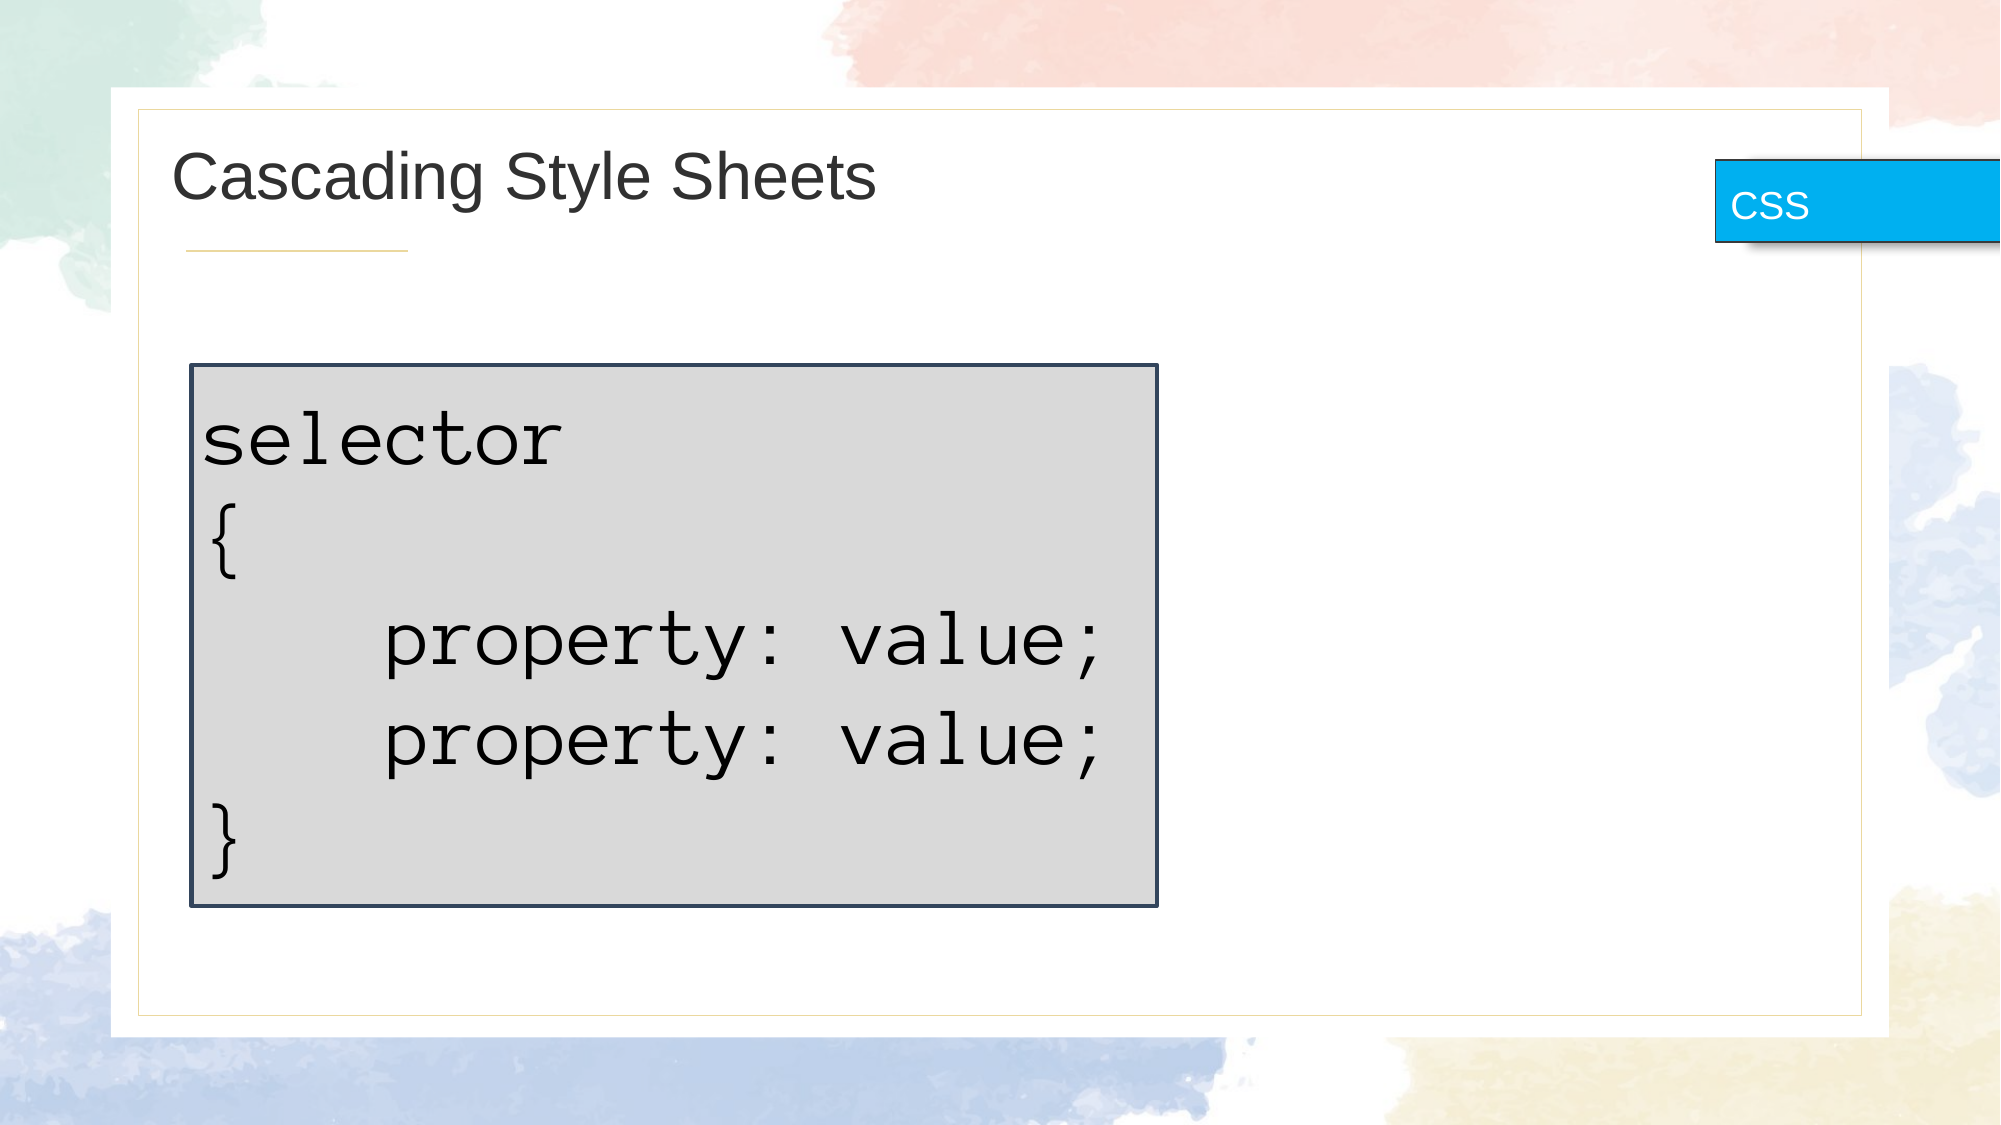

# Cascading Style Sheets
CSS

selector
{
    property: value;
    property: value;
}